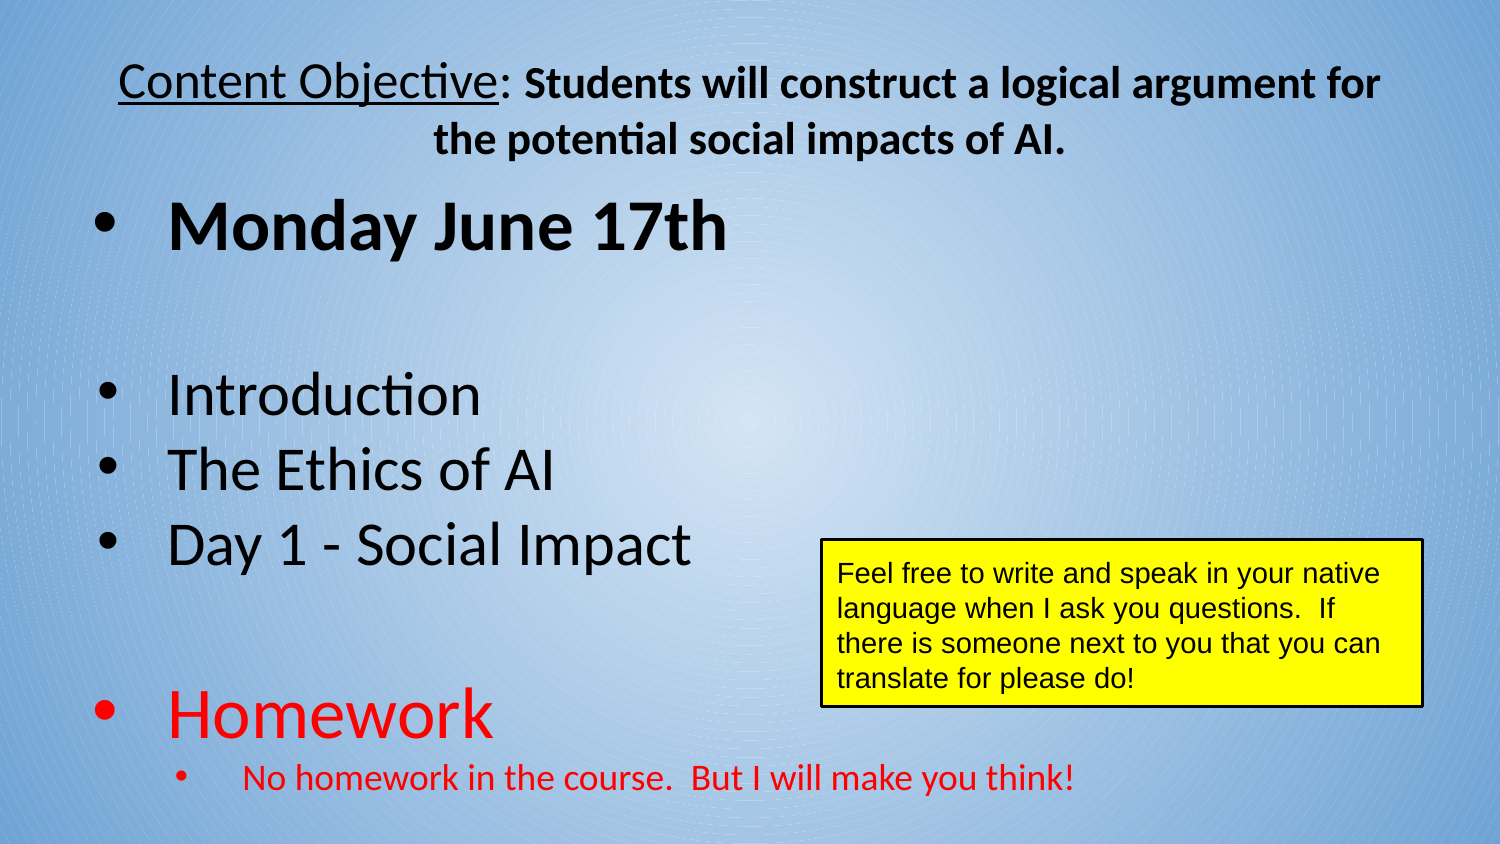

Content Objective: Students will construct a logical argument for the potential social impacts of AI.
Monday June 17th

Introduction
The Ethics of AI
Day 1 - Social Impact

Homework
No homework in the course.  But I will make you think!
Feel free to write and speak in your native language when I ask you questions.  If there is someone next to you that you can translate for please do!